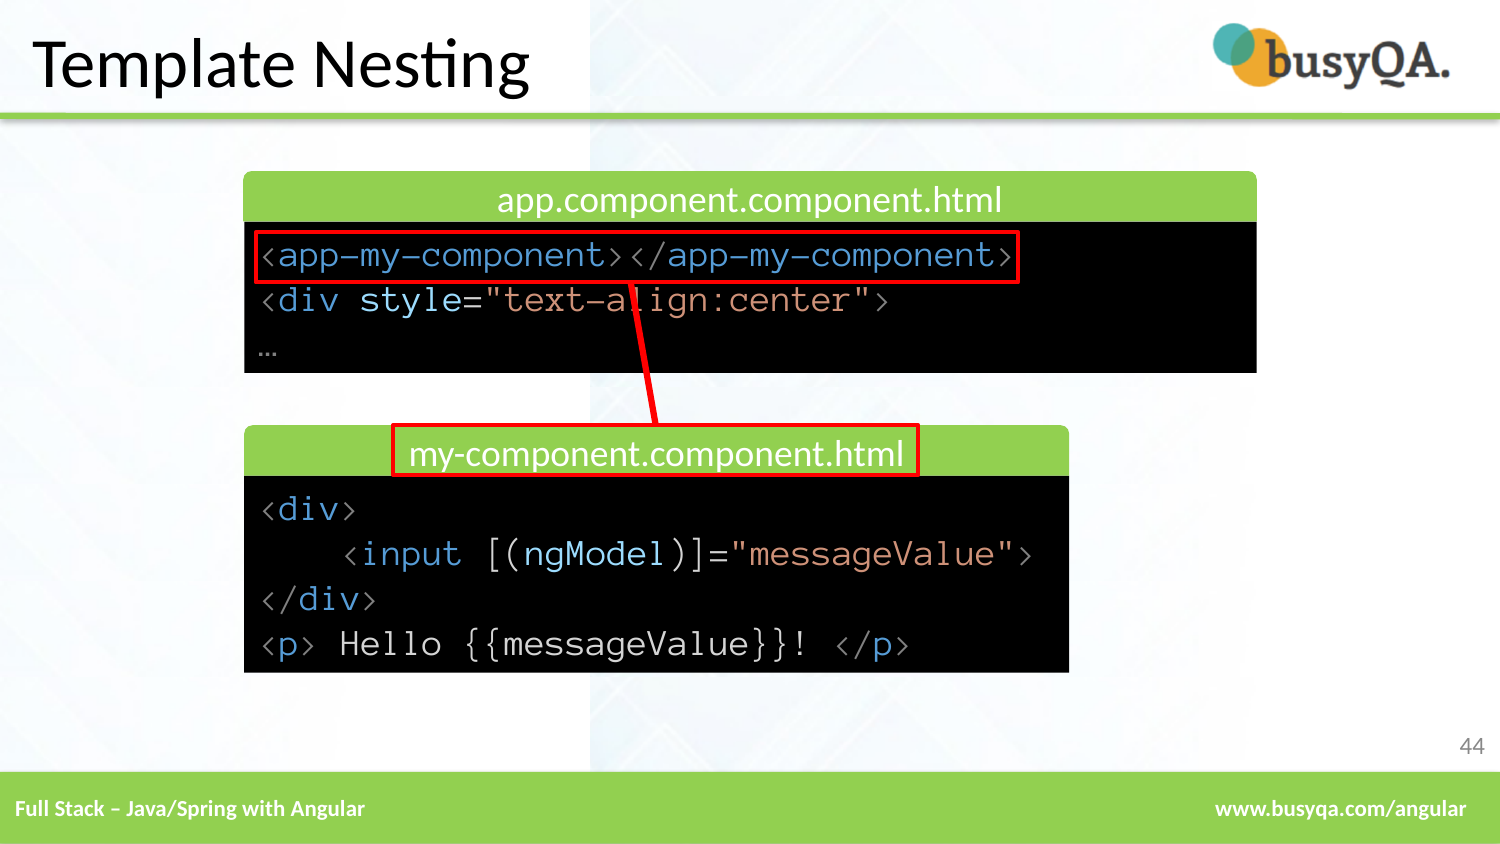

# Template Nesting
app.component.component.html
<app-my-component></app-my-component>
<div style="text-align:center">
…

my-component.component.html
<div>
    <input [(ngModel)]="messageValue">
</div>
<p> Hello {{messageValue}}! </p>